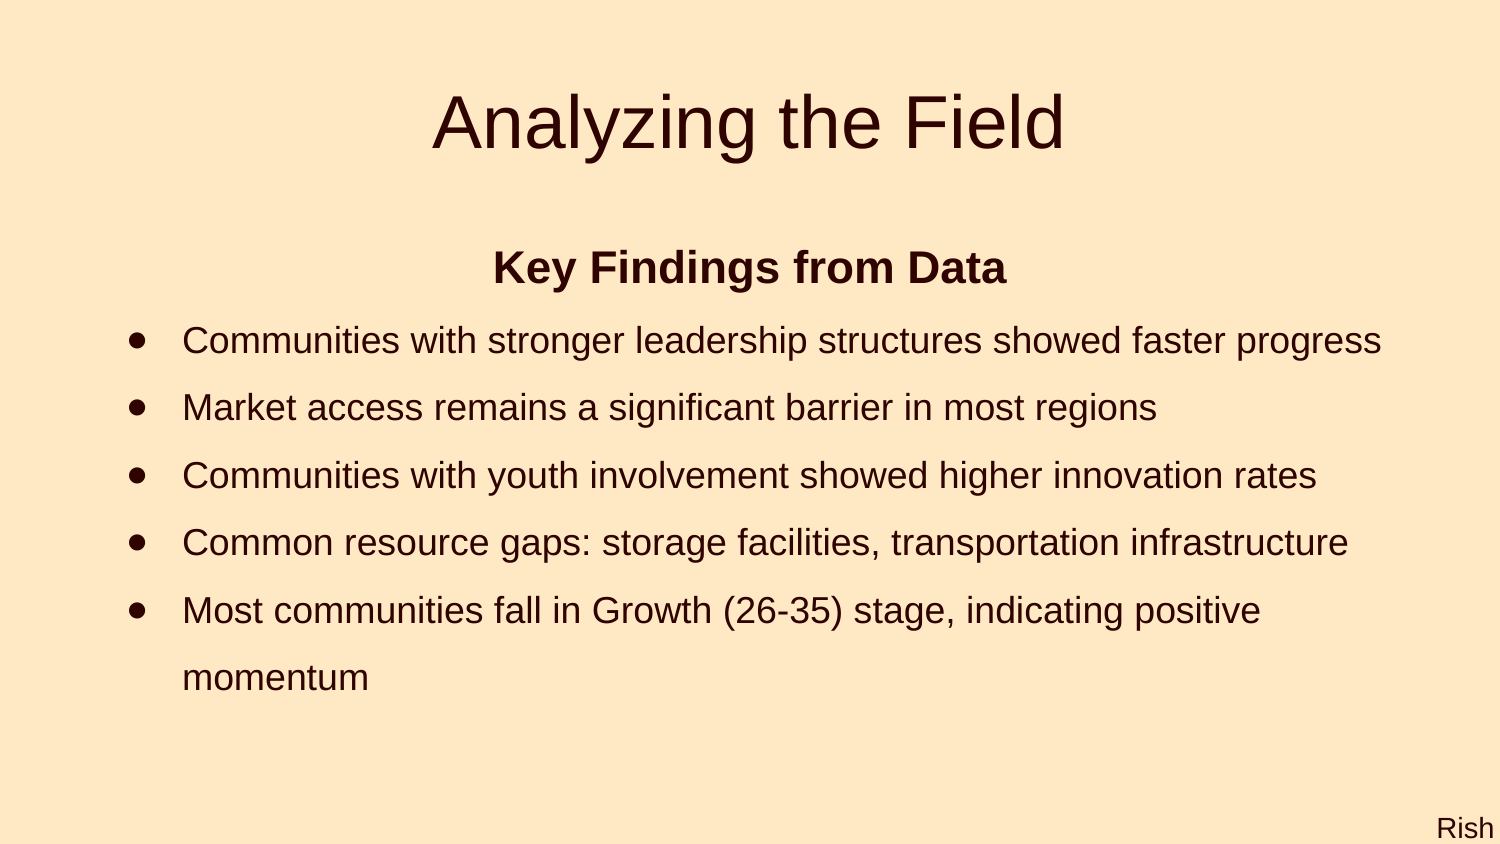

# Analyzing the Field
Key Findings from Data
Communities with stronger leadership structures showed faster progress
Market access remains a significant barrier in most regions
Communities with youth involvement showed higher innovation rates
Common resource gaps: storage facilities, transportation infrastructure
Most communities fall in Growth (26-35) stage, indicating positive momentum
Rish